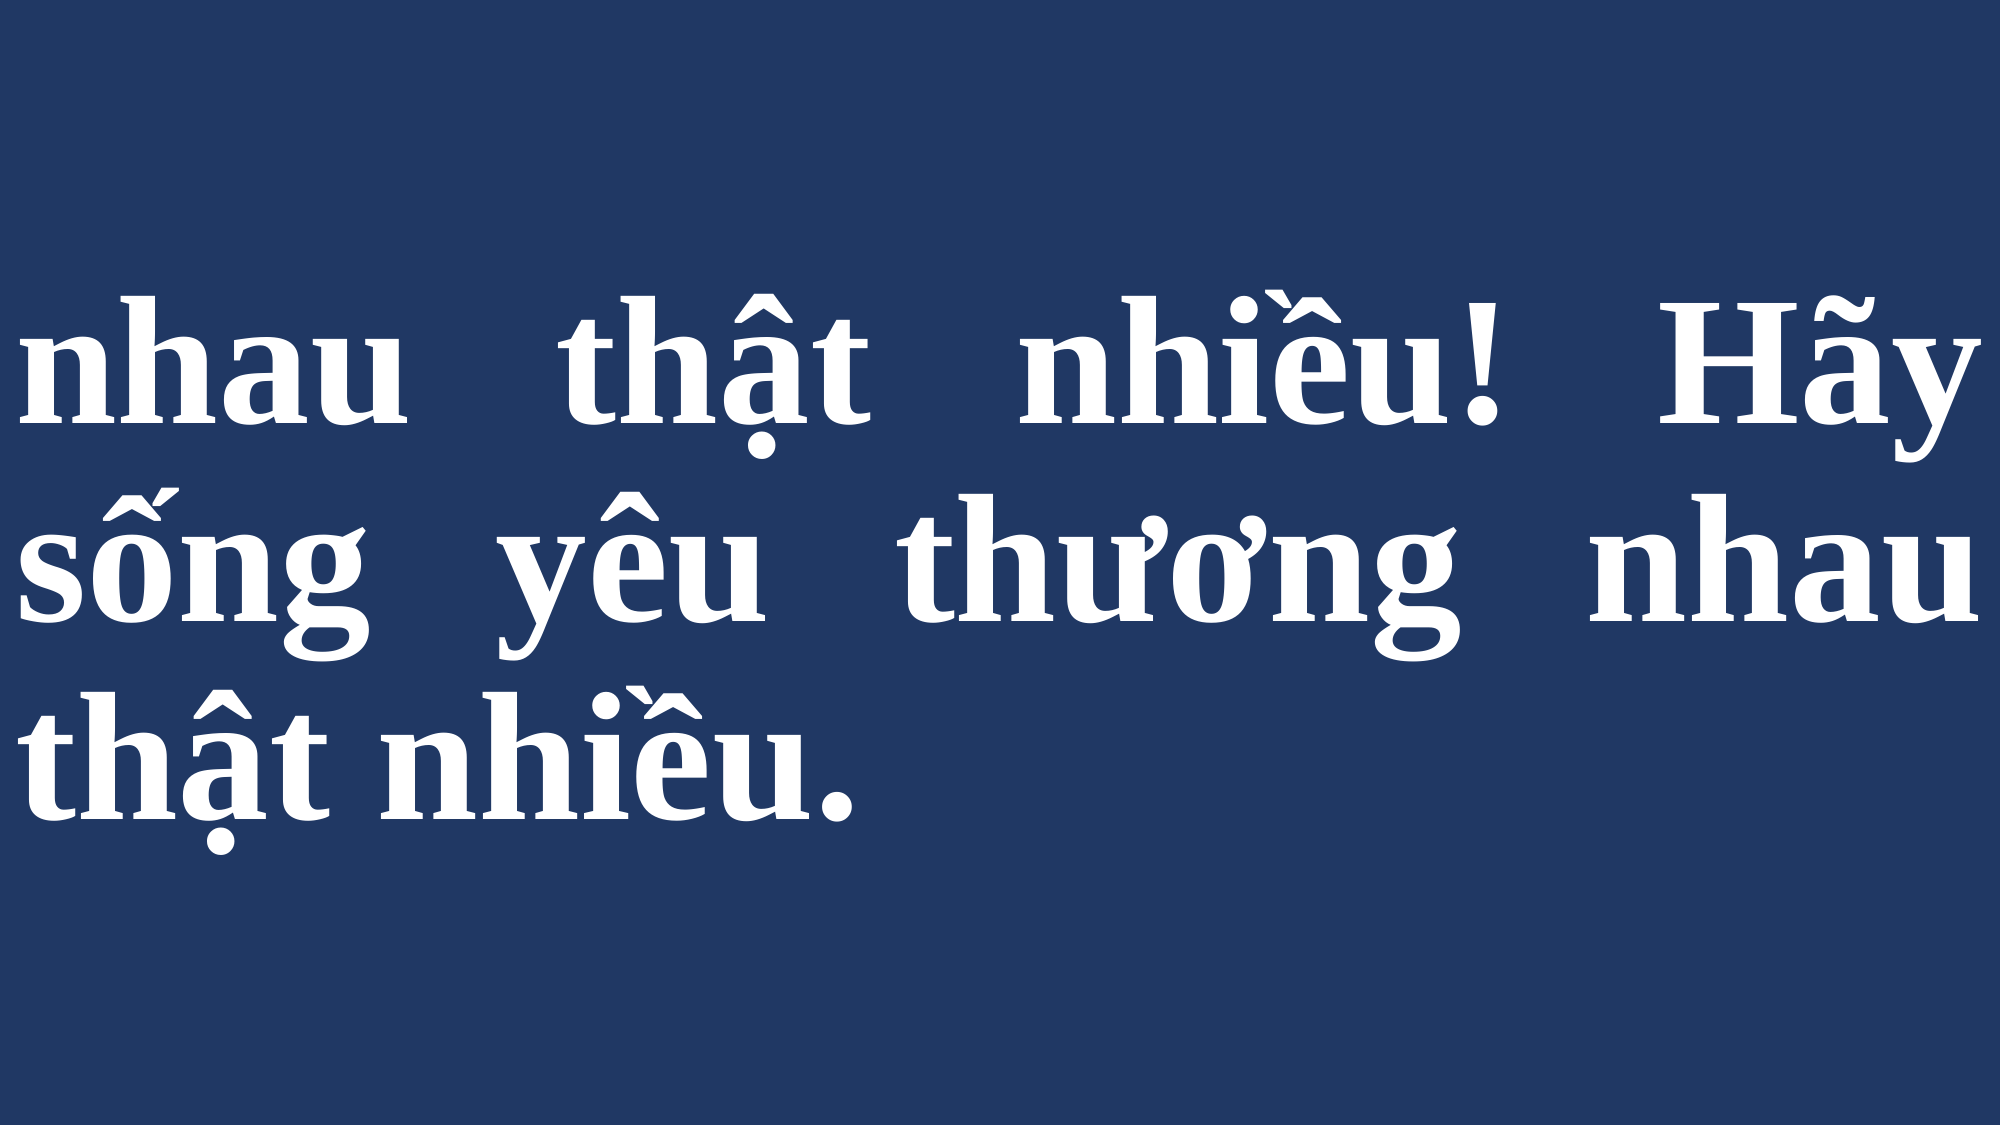

# nhau thật nhiều! Hãy sống yêu thương nhau thật nhiều.